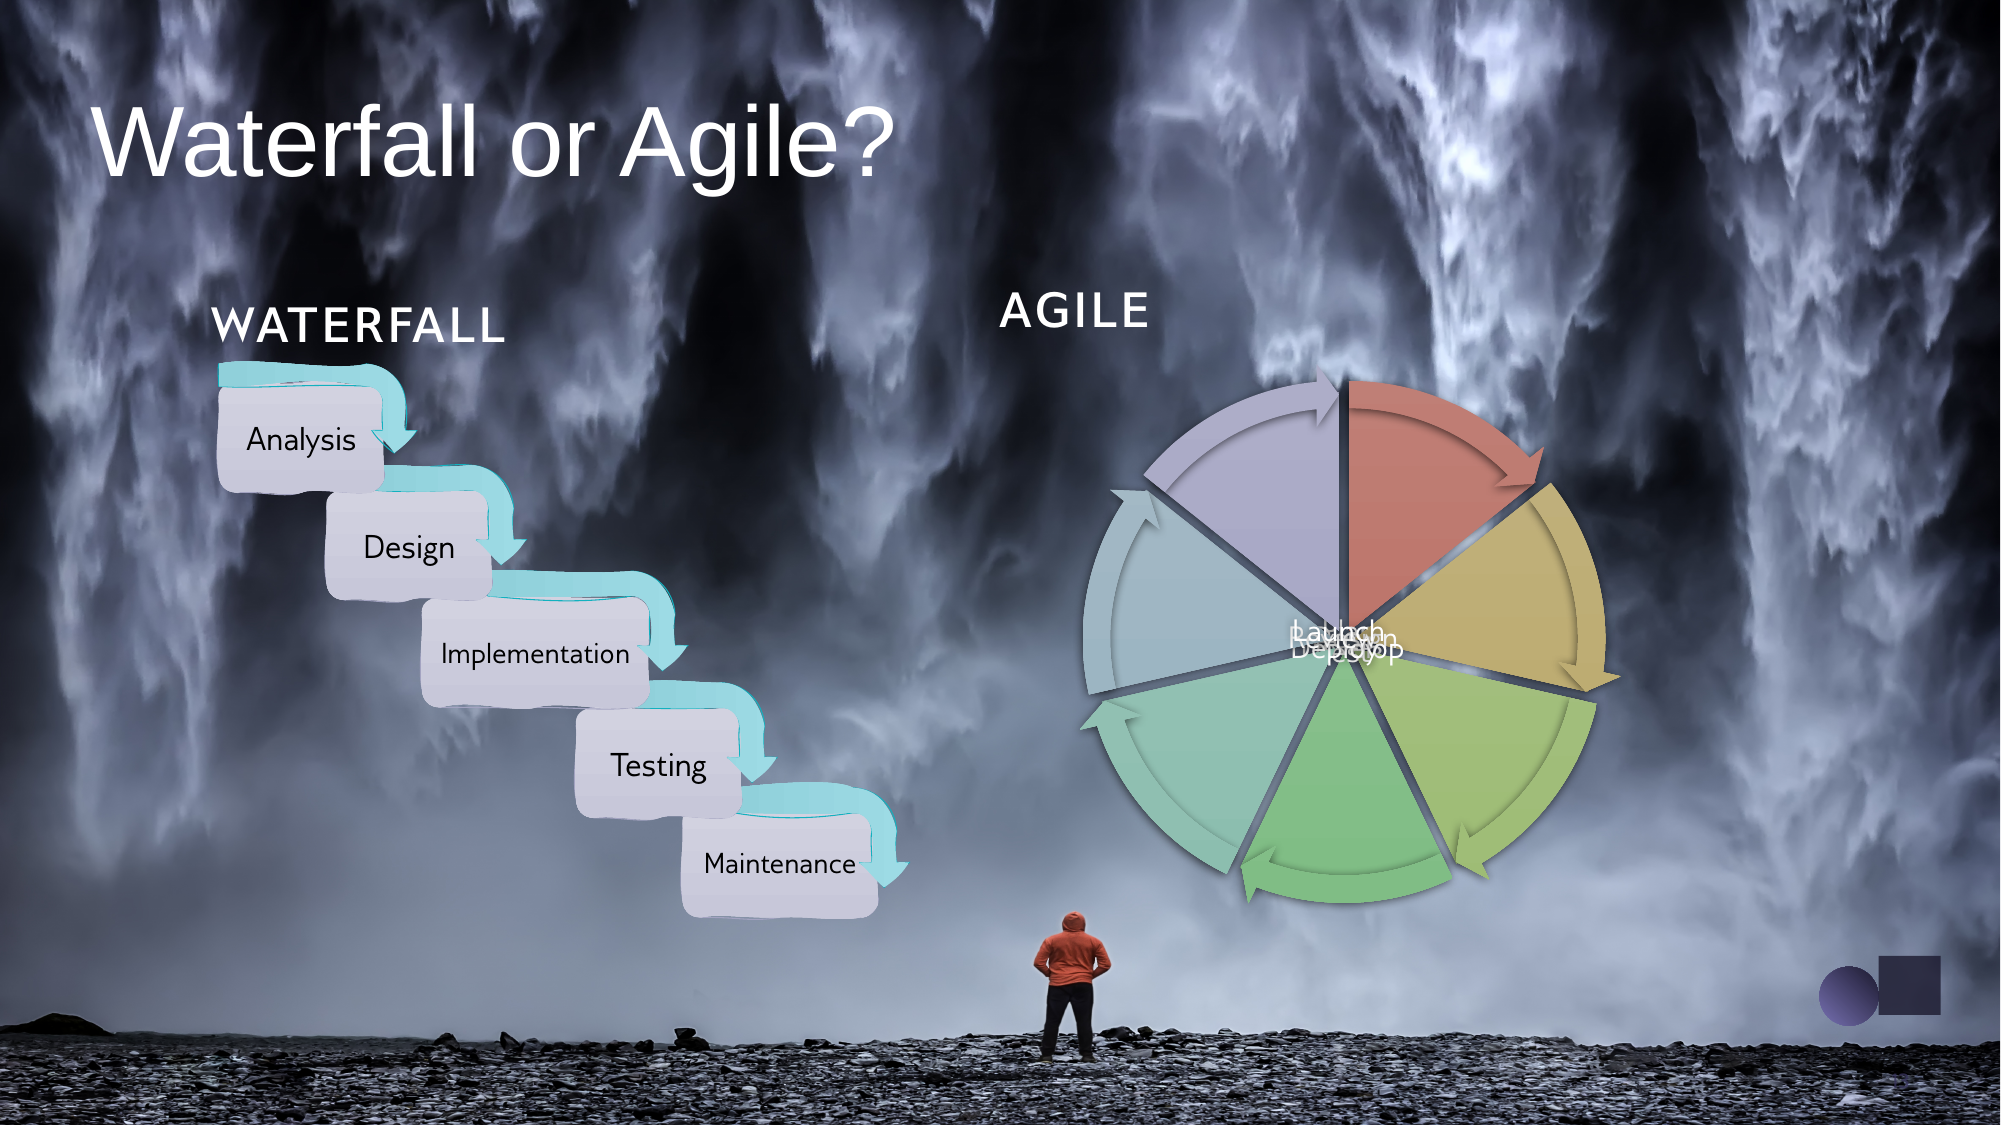

# Waterfall or Agile?
Agile
Waterfall
Plan
Design
Develop
Test
Deploy
Review
Launch

Analysis

Design

Implementation

Testing

Maintenance
13